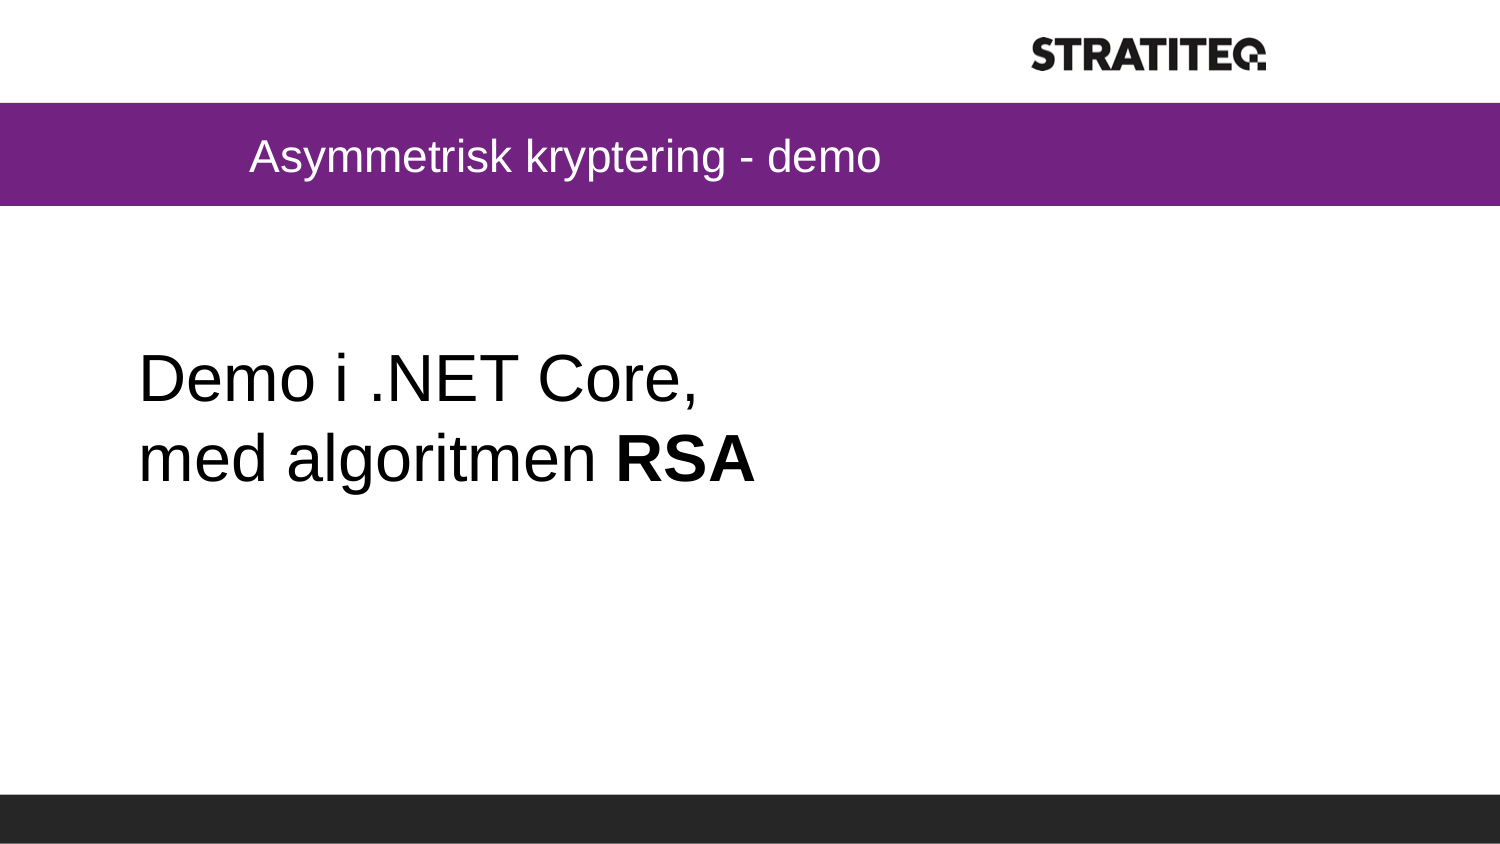

# Asymmetrisk kryptering - demo
Demo i .NET Core,
med algoritmen RSA